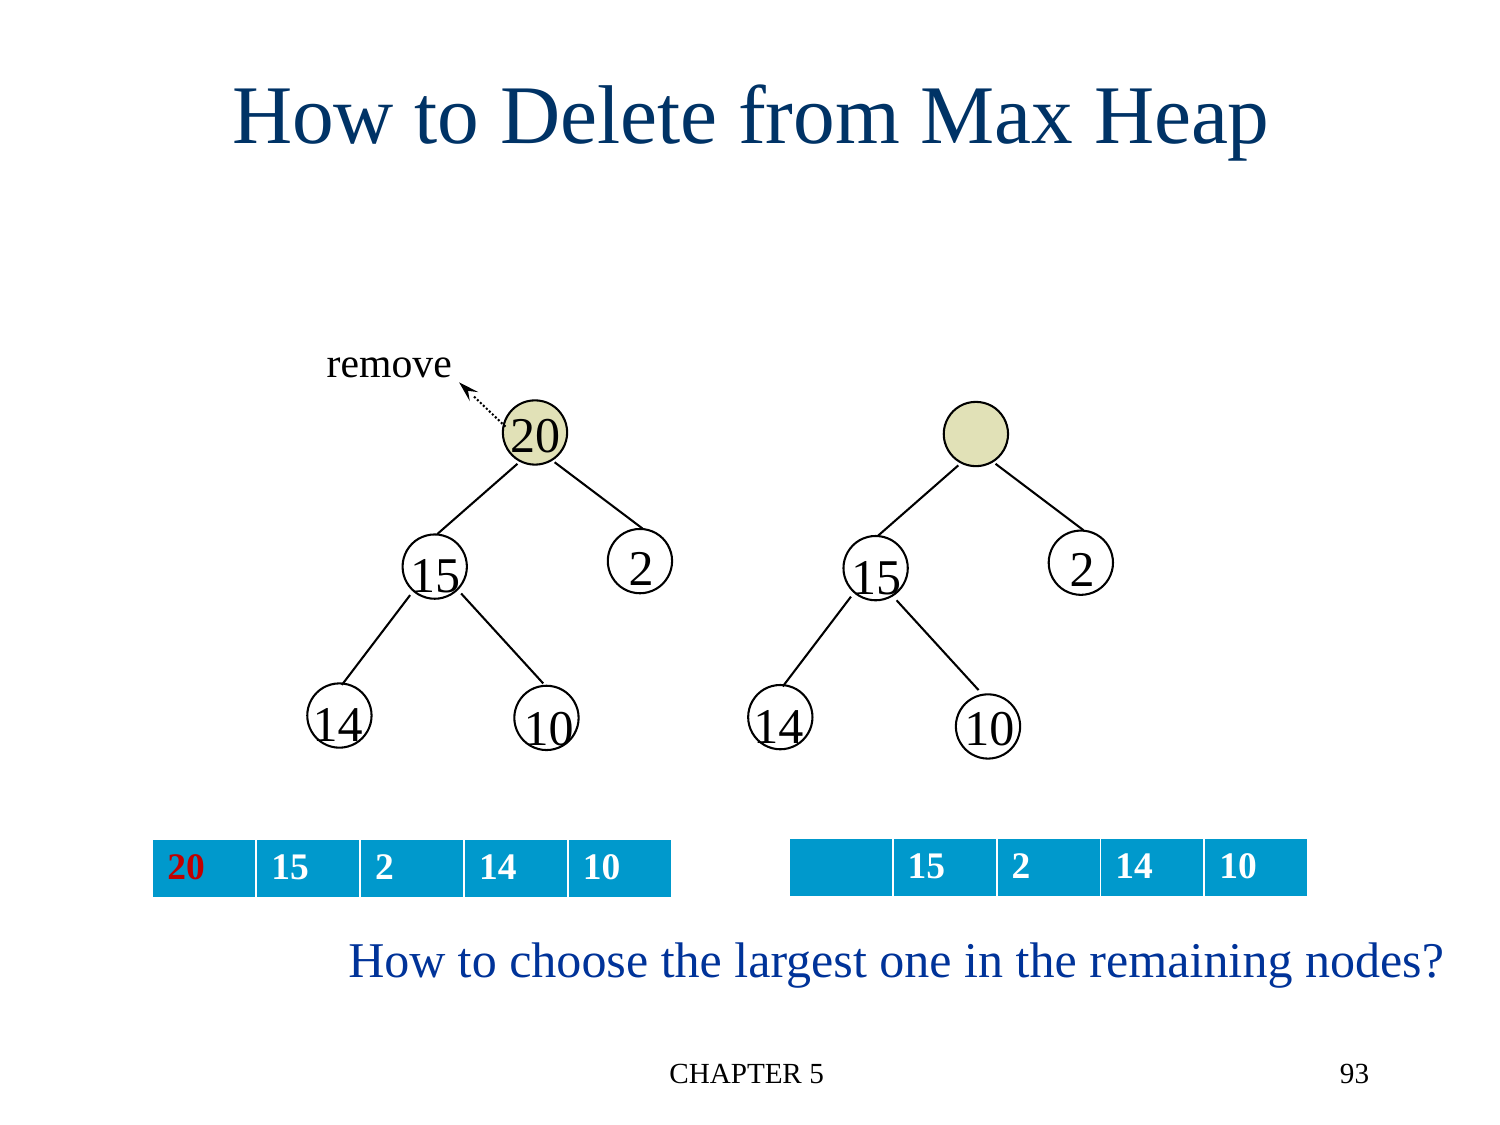

How to Delete from Max Heap
remove

20

2

2

15

15

14

14
10

10

|  | 15 | 2 | 14 | 10 |
| --- | --- | --- | --- | --- |
| 20 | 15 | 2 | 14 | 10 |
| --- | --- | --- | --- | --- |
How to choose the largest one in the remaining nodes?
CHAPTER 5
93